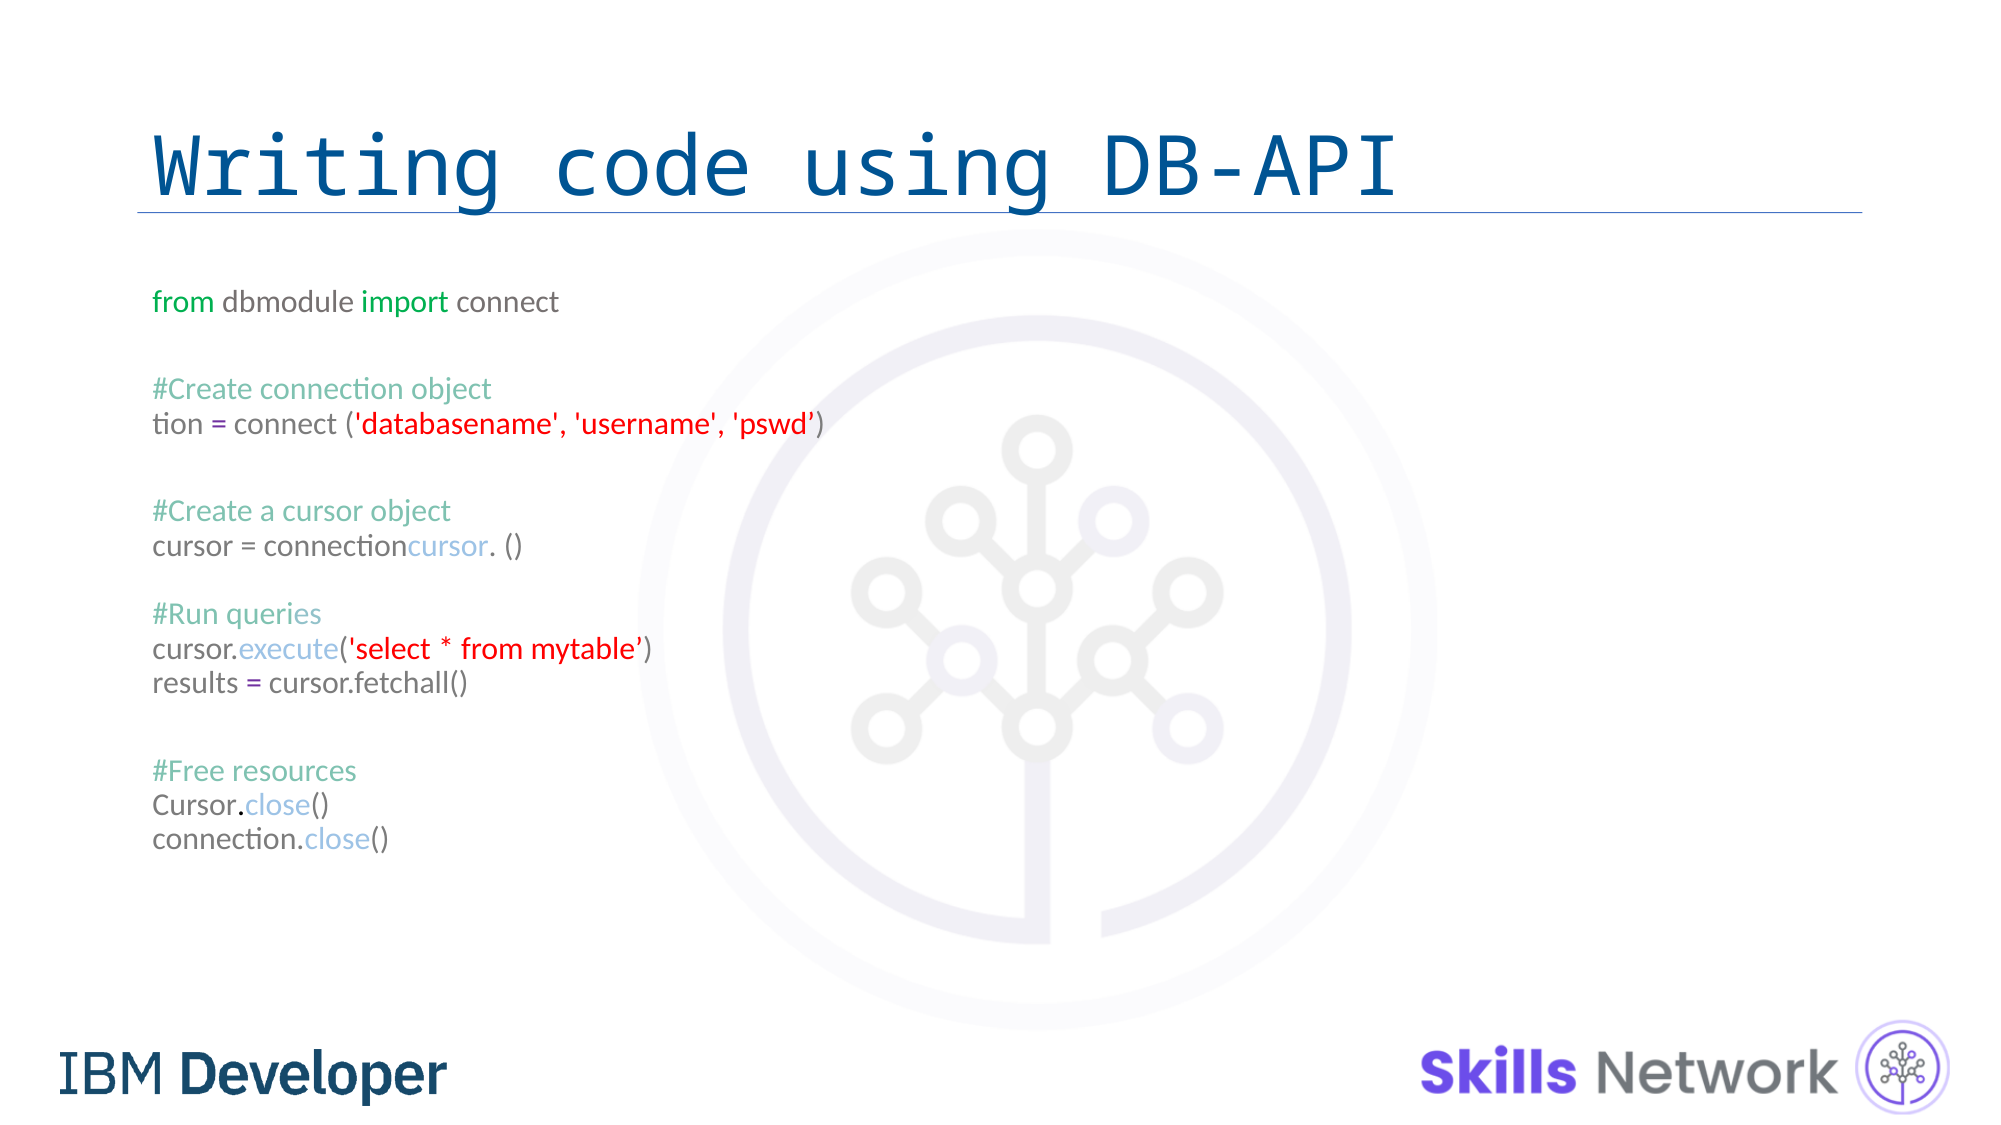

# Writing code using DB-API
from dbmodule import connect

#Create connection object
tion = connect ('databasename', 'username', 'pswd’)

#Create a cursor object
cursor = connectioncursor. ()

#Run queries
cursor.execute('select * from mytable’)
results = cursor.fetchall()

#Free resources
Cursor.close()
connection.close()